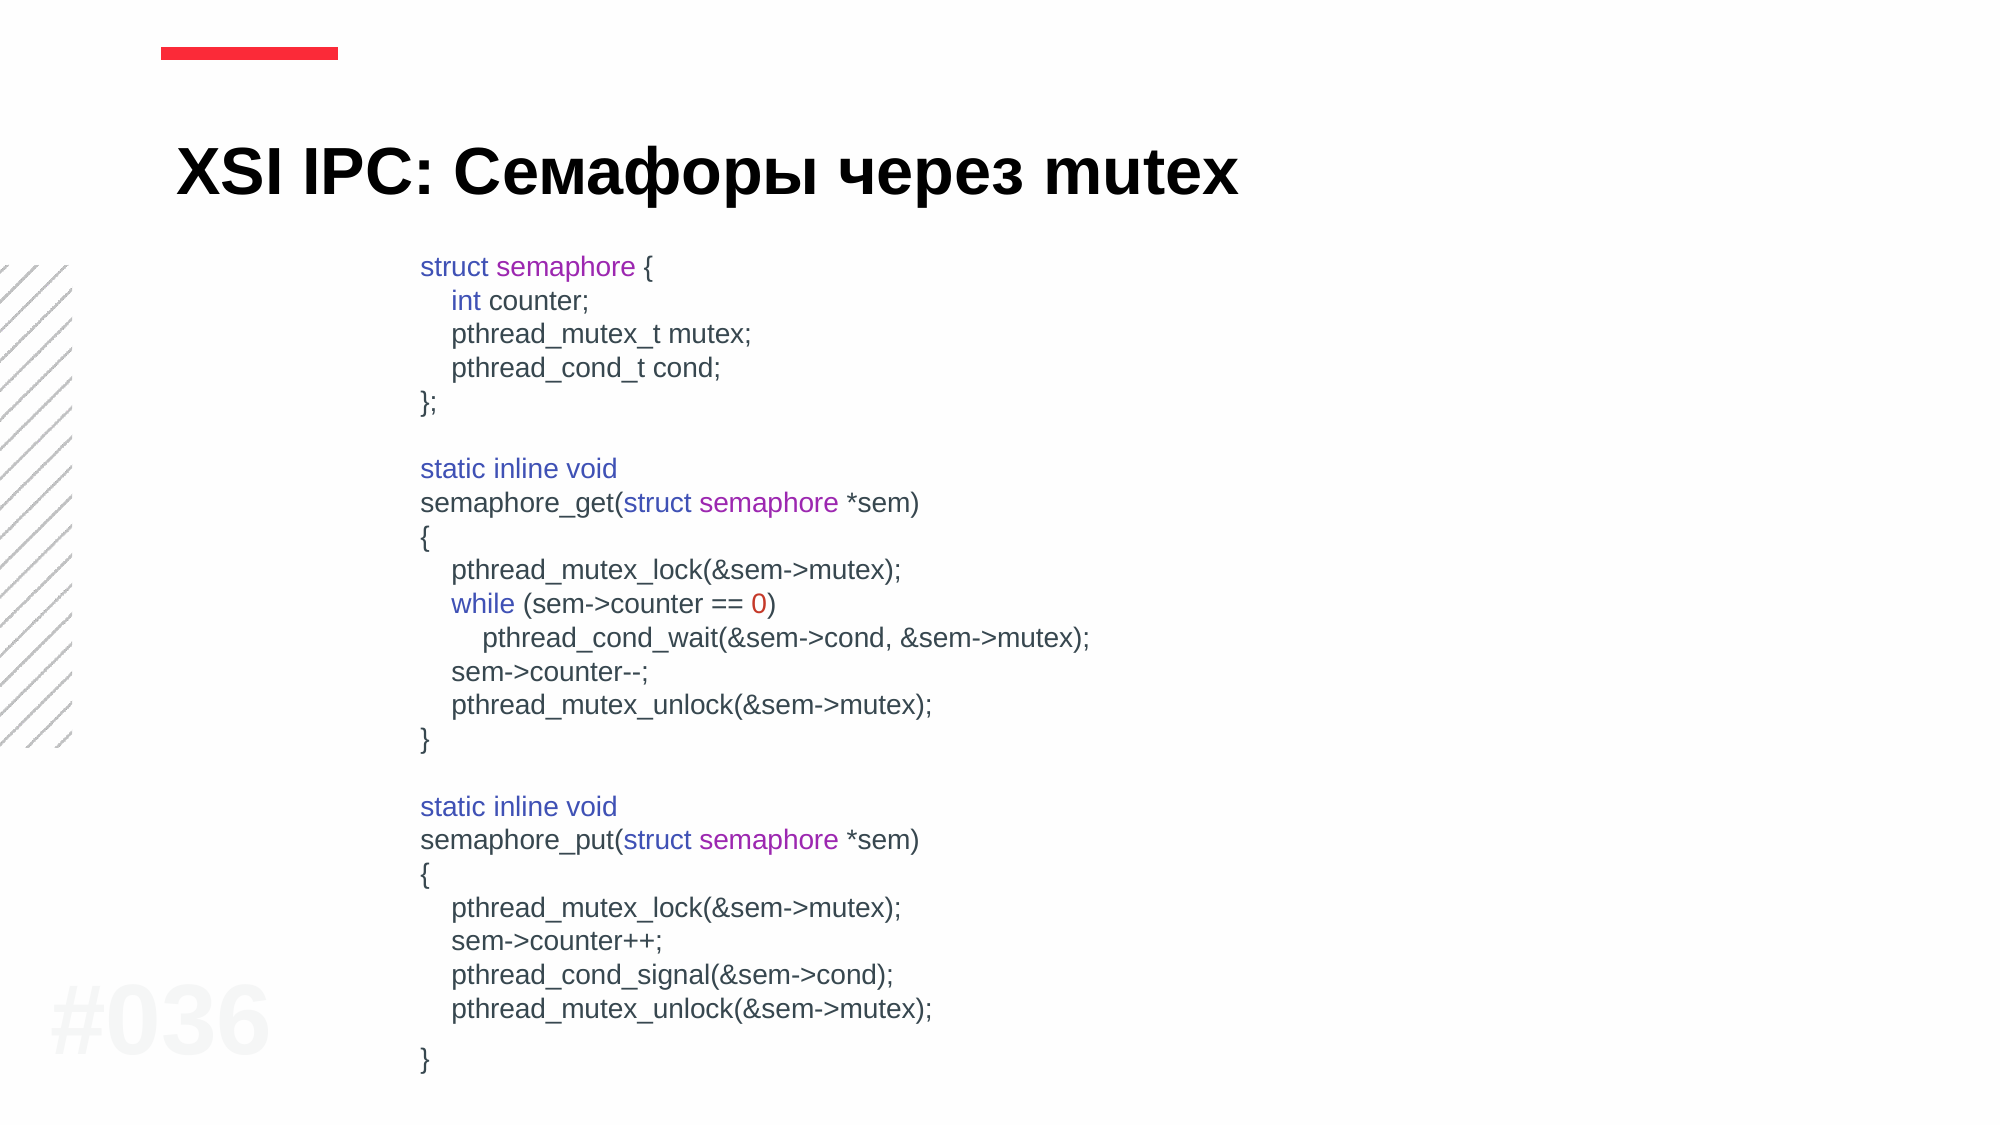

XSI IPC: Семафоры через mutex
struct semaphore {
    int counter;
    pthread_mutex_t mutex;
    pthread_cond_t cond;
};

static inline void
semaphore_get(struct semaphore *sem)
{
    pthread_mutex_lock(&sem->mutex);
    while (sem->counter == 0)
        pthread_cond_wait(&sem->cond, &sem->mutex);
    sem->counter--;
    pthread_mutex_unlock(&sem->mutex);
}

static inline void
semaphore_put(struct semaphore *sem)
{
    pthread_mutex_lock(&sem->mutex);
    sem->counter++;
    pthread_cond_signal(&sem->cond);
    pthread_mutex_unlock(&sem->mutex);
}
#036